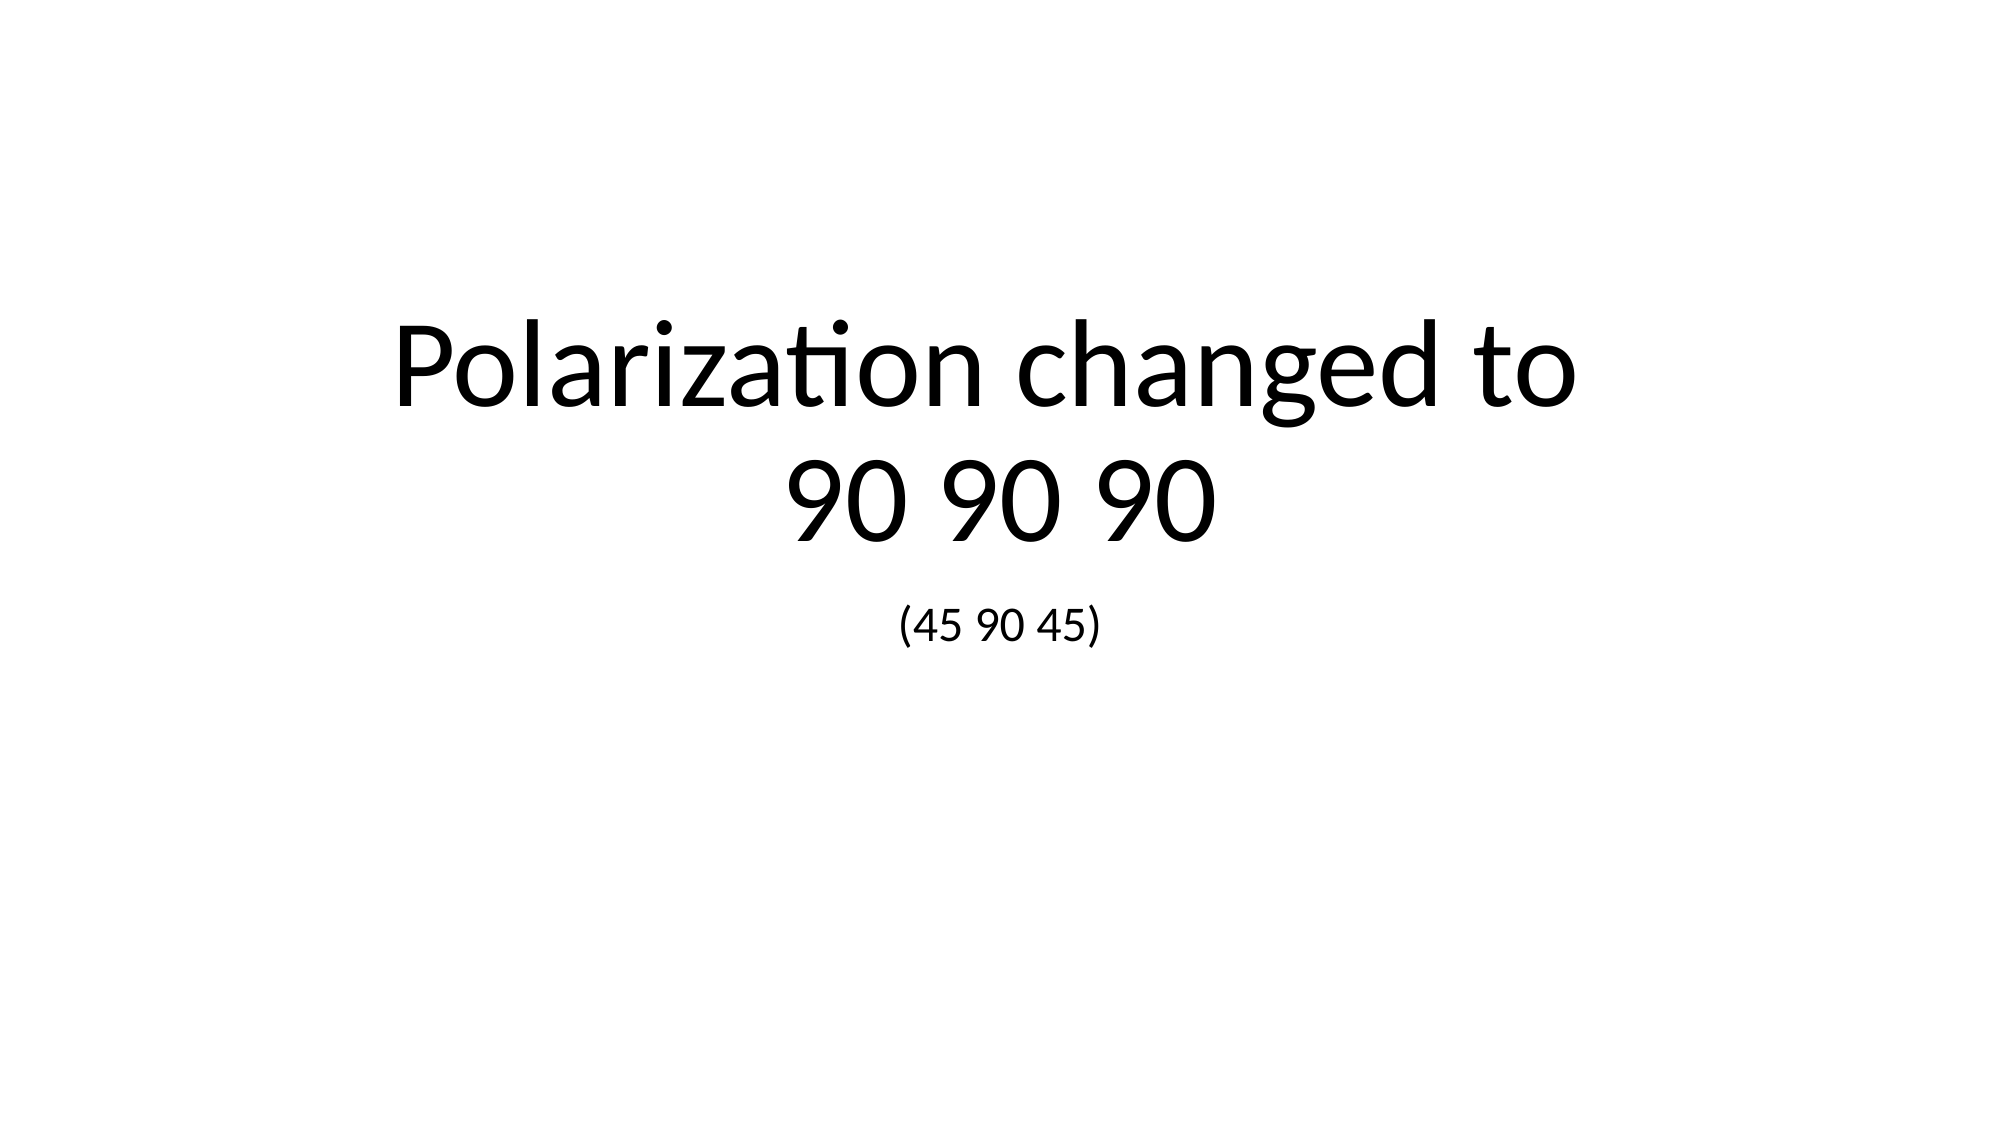

# Polarization changed to 90 90 90
(45 90 45)